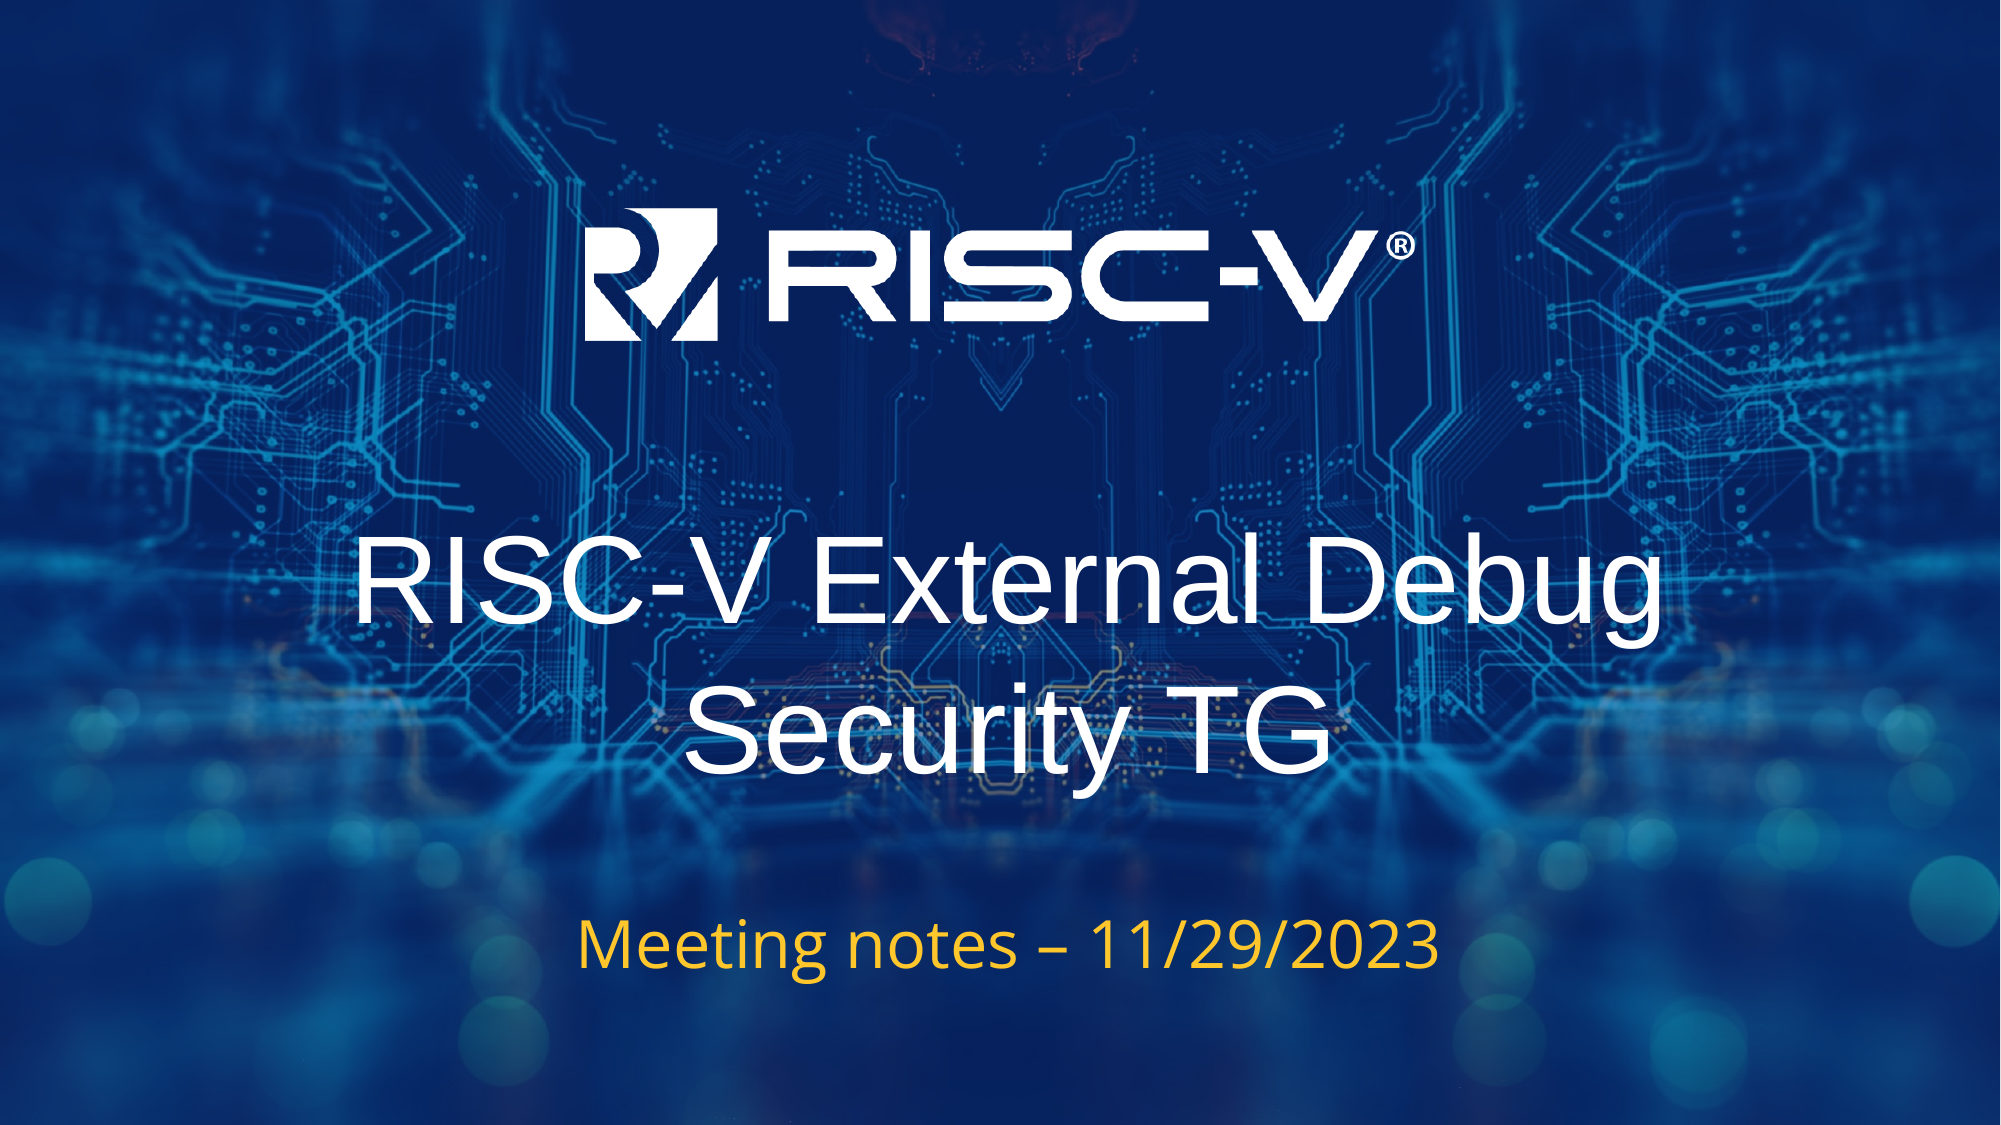

# RISC-V External Debug Security TG
Meeting notes – 11/29/2023